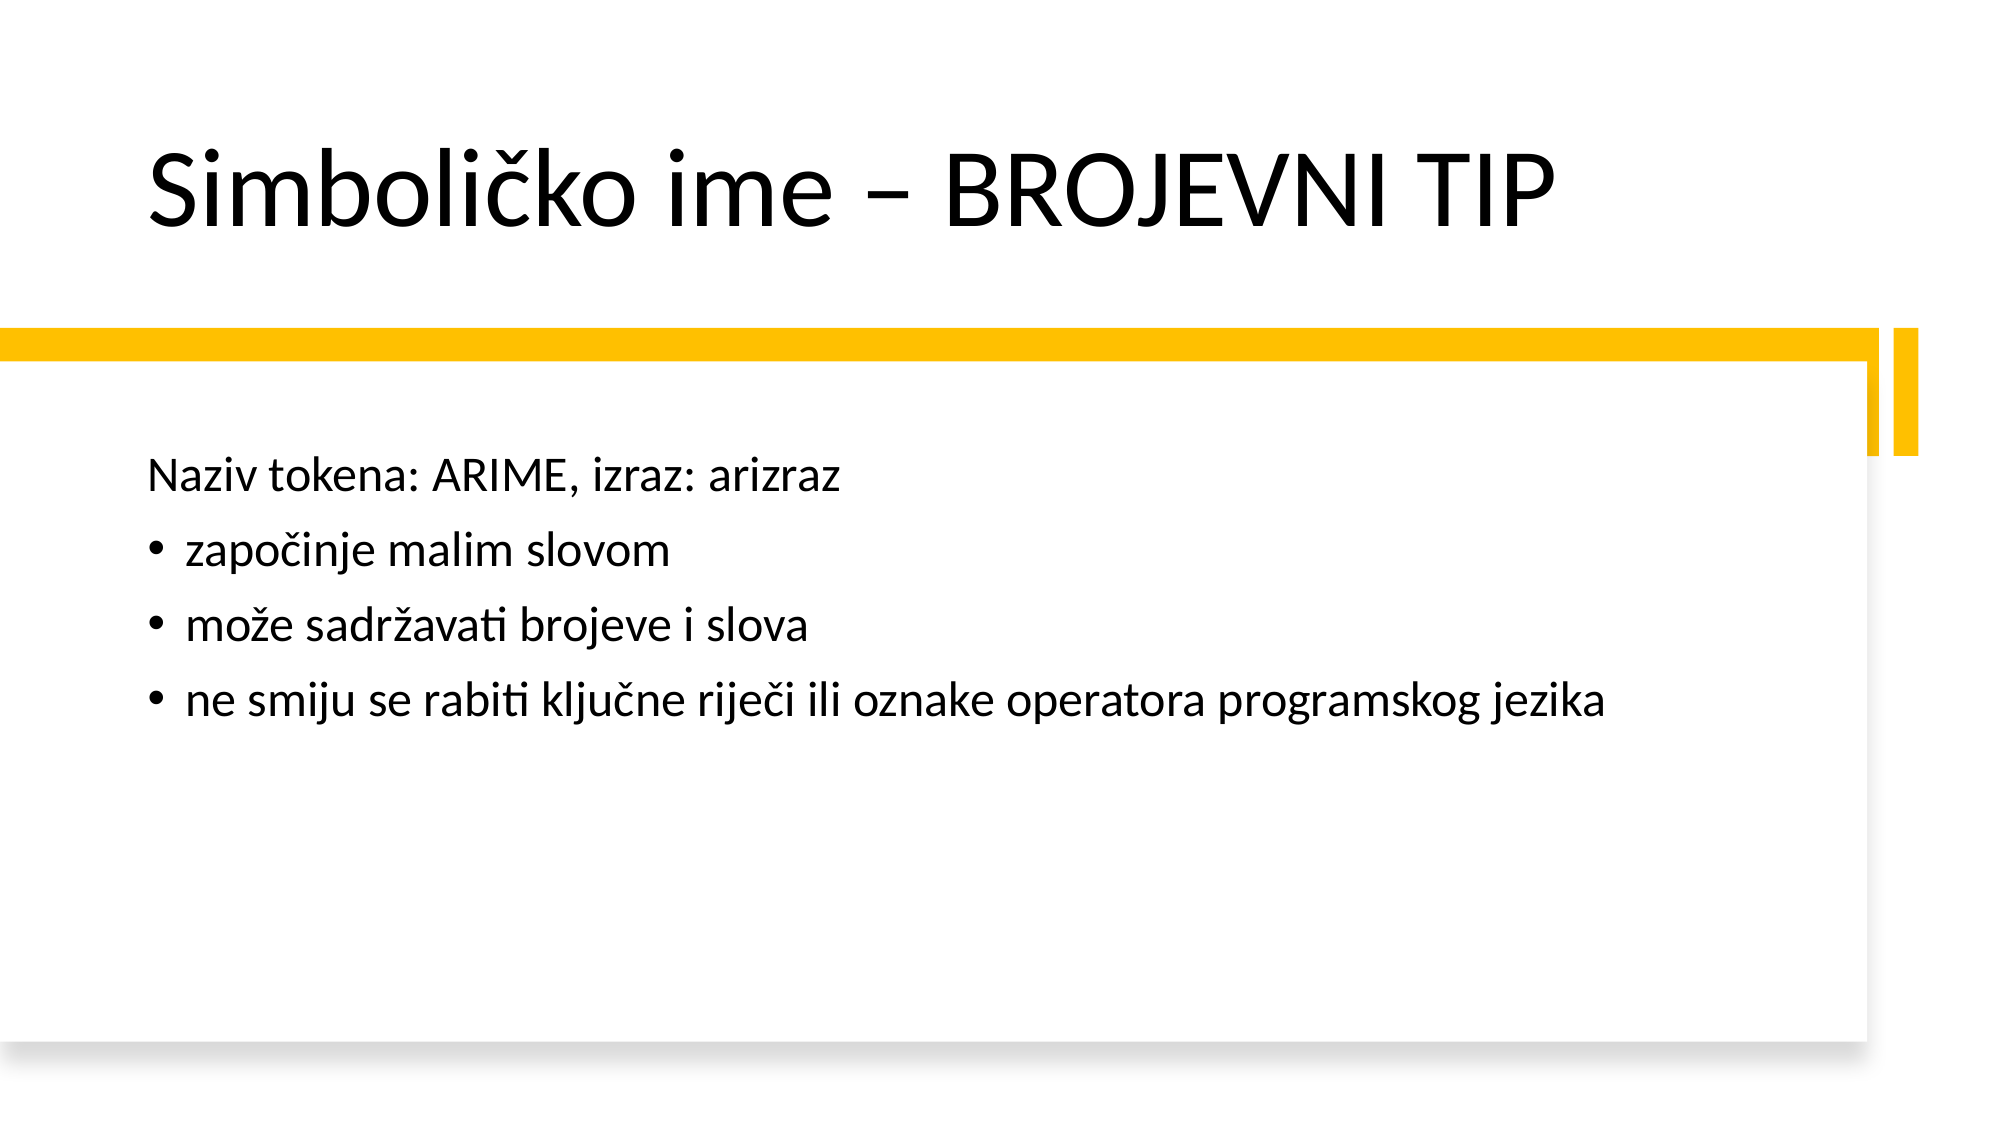

# Simboličko ime – BROJEVNI TIP

Naziv tokena: ARIME, izraz: arizraz
započinje malim slovom
može sadržavati brojeve i slova
ne smiju se rabiti ključne riječi ili oznake operatora programskog jezika